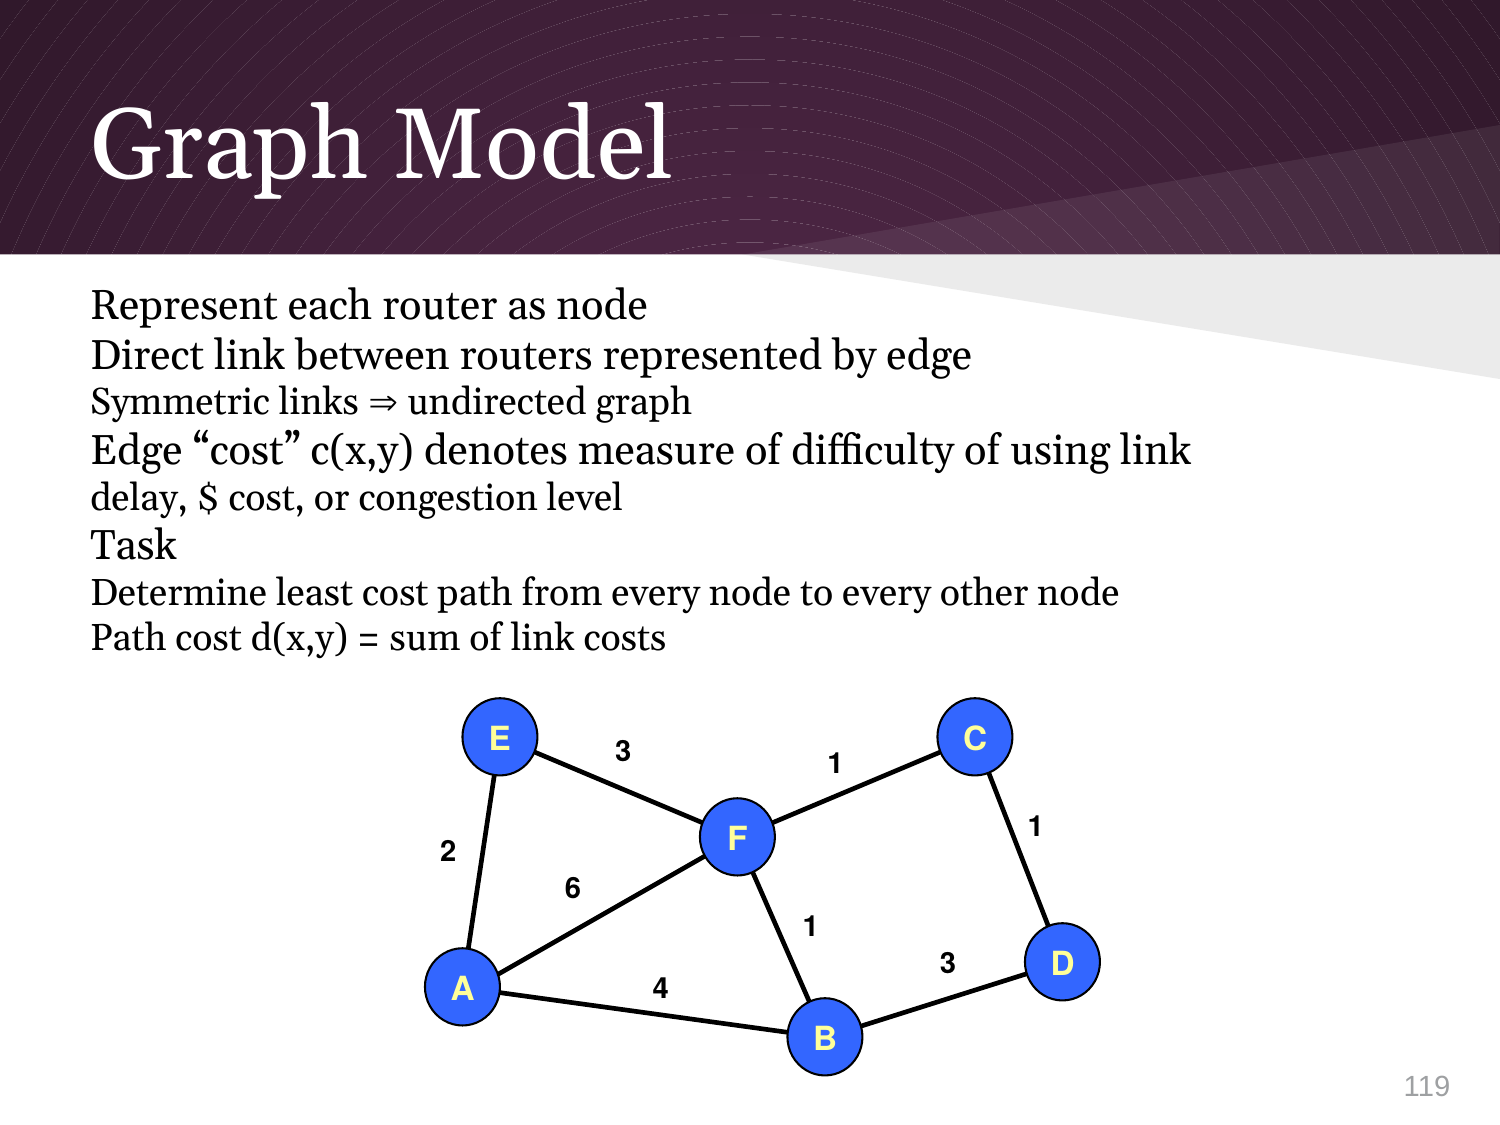

# Graph Model
Represent each router as node
Direct link between routers represented by edge
Symmetric links ⇒ undirected graph
Edge “cost” c(x,y) denotes measure of difficulty of using link
delay, $ cost, or congestion level
Task
Determine least cost path from every node to every other node
Path cost d(x,y) = sum of link costs
E
C
3

1

F
1
2

6
1
D
3
A
4

B
119